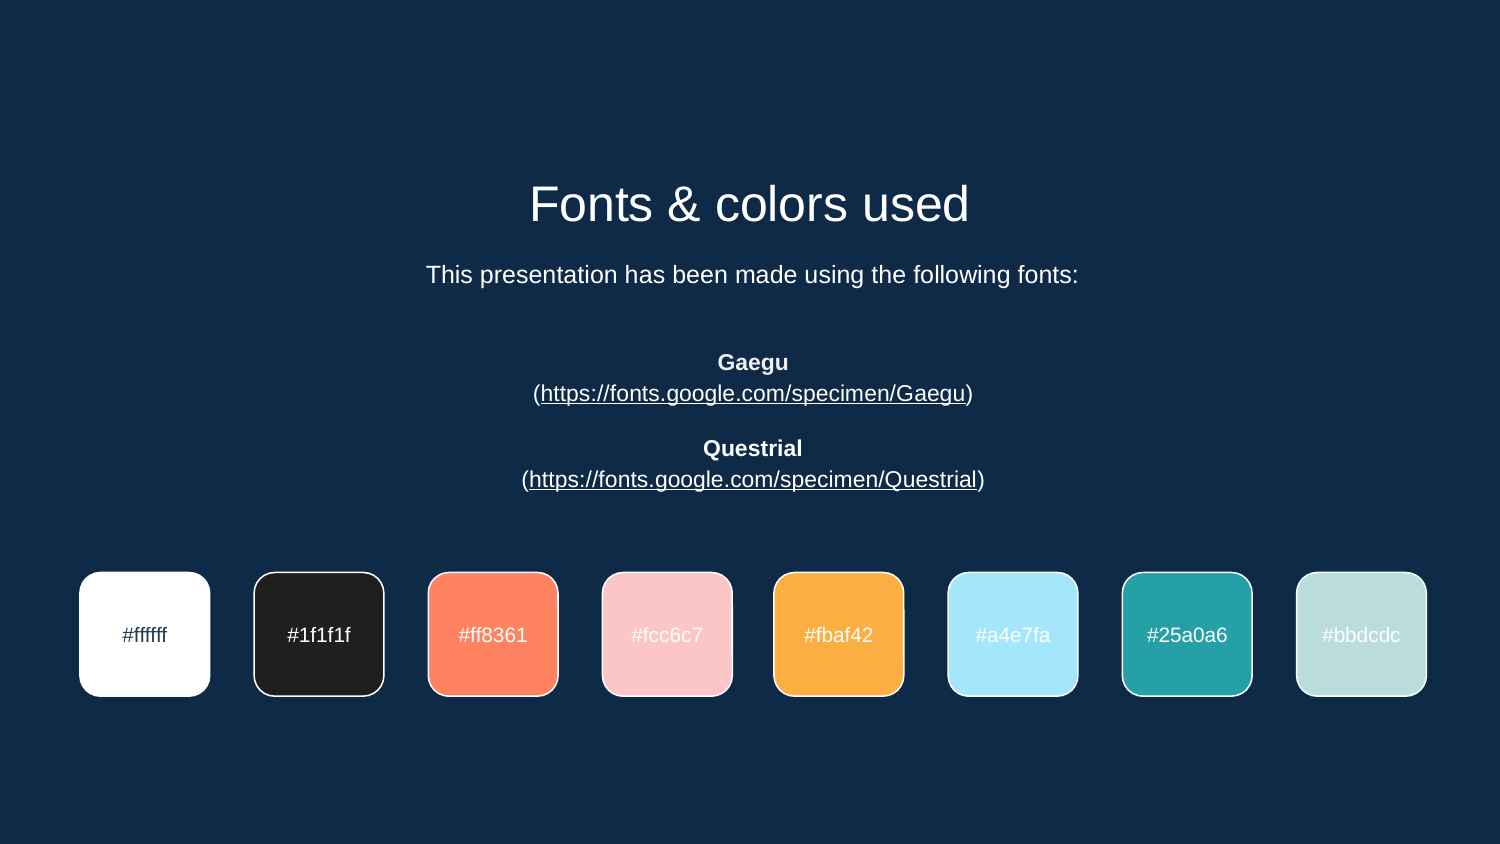

Fonts & colors used
This presentation has been made using the following fonts:

Gaegu
(https://fonts.google.com/specimen/Gaegu)

Questrial
(https://fonts.google.com/specimen/Questrial)

#ffffff
#1f1f1f
#ff8361
#fcc6c7

#fbaf42
#a4e7fa
#25a0a6

#bbdcdc